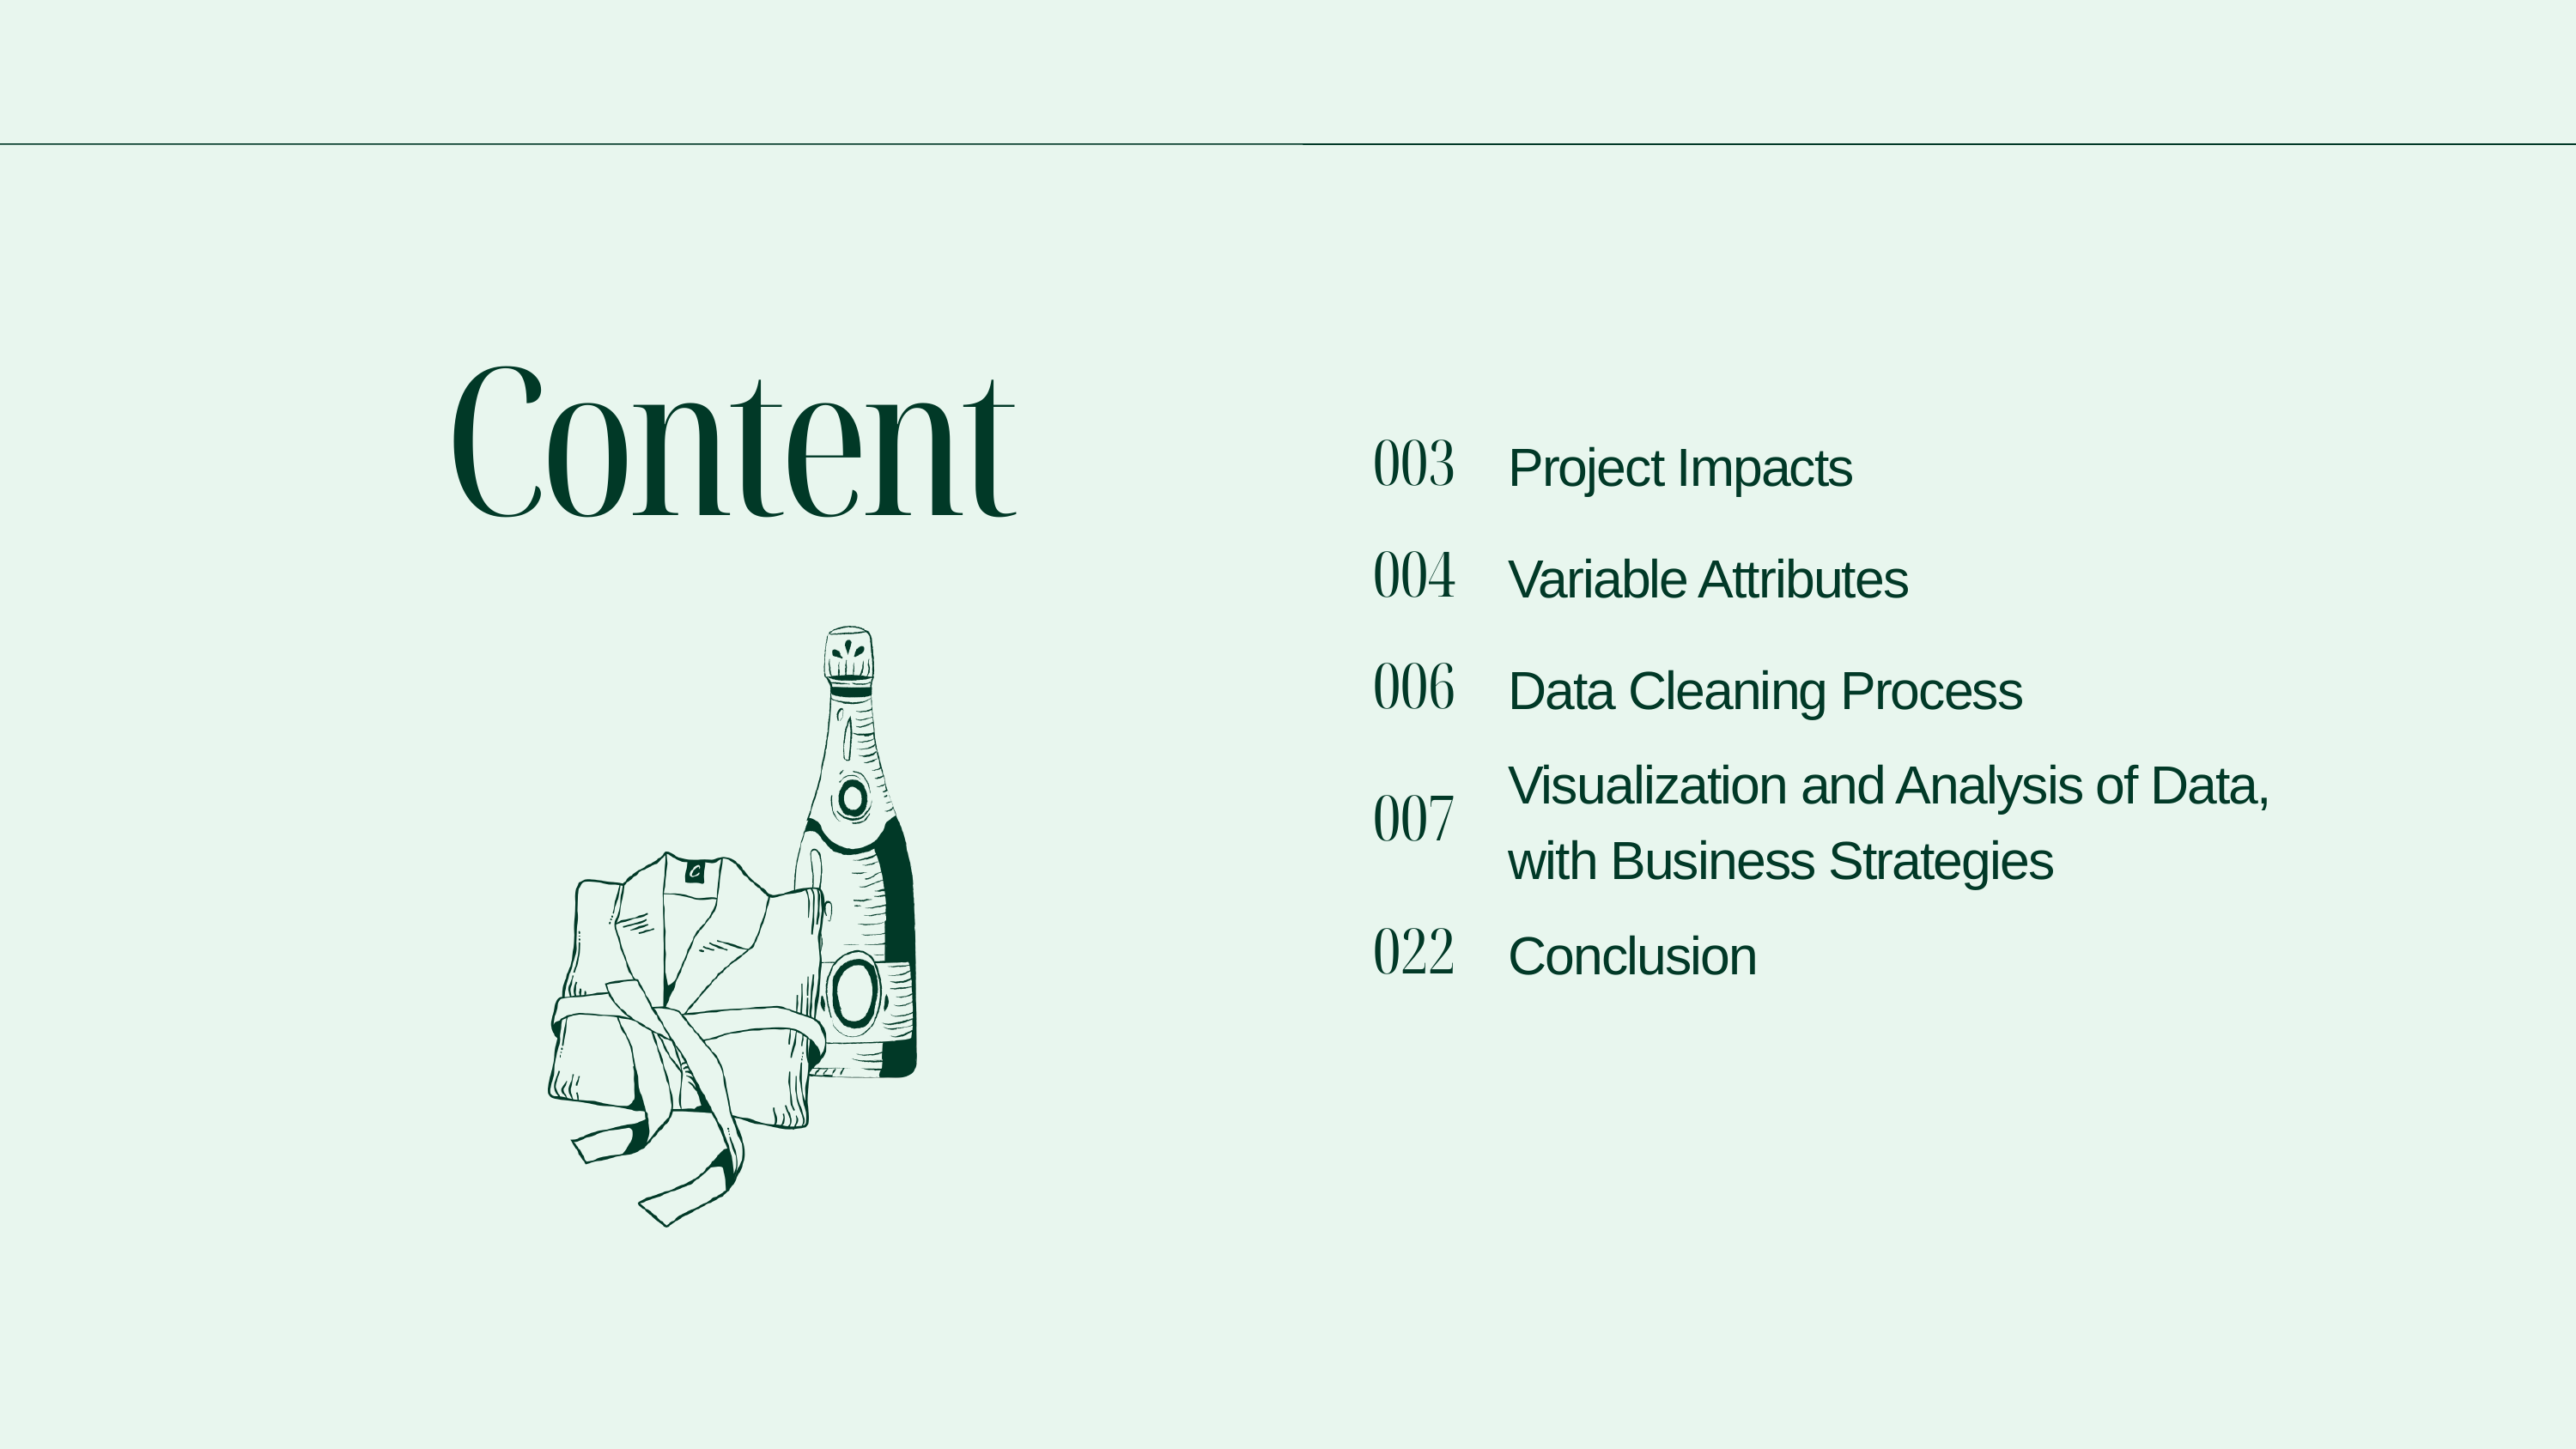

Content
| 003 | Project Impacts |
| --- | --- |
| 004 | Variable Attributes |
| 006 | Data Cleaning Process |
| 007 | Visualization and Analysis of Data, with Business Strategies |
| 022 | Conclusion |
|  |  |
|  |  |
|  |  |